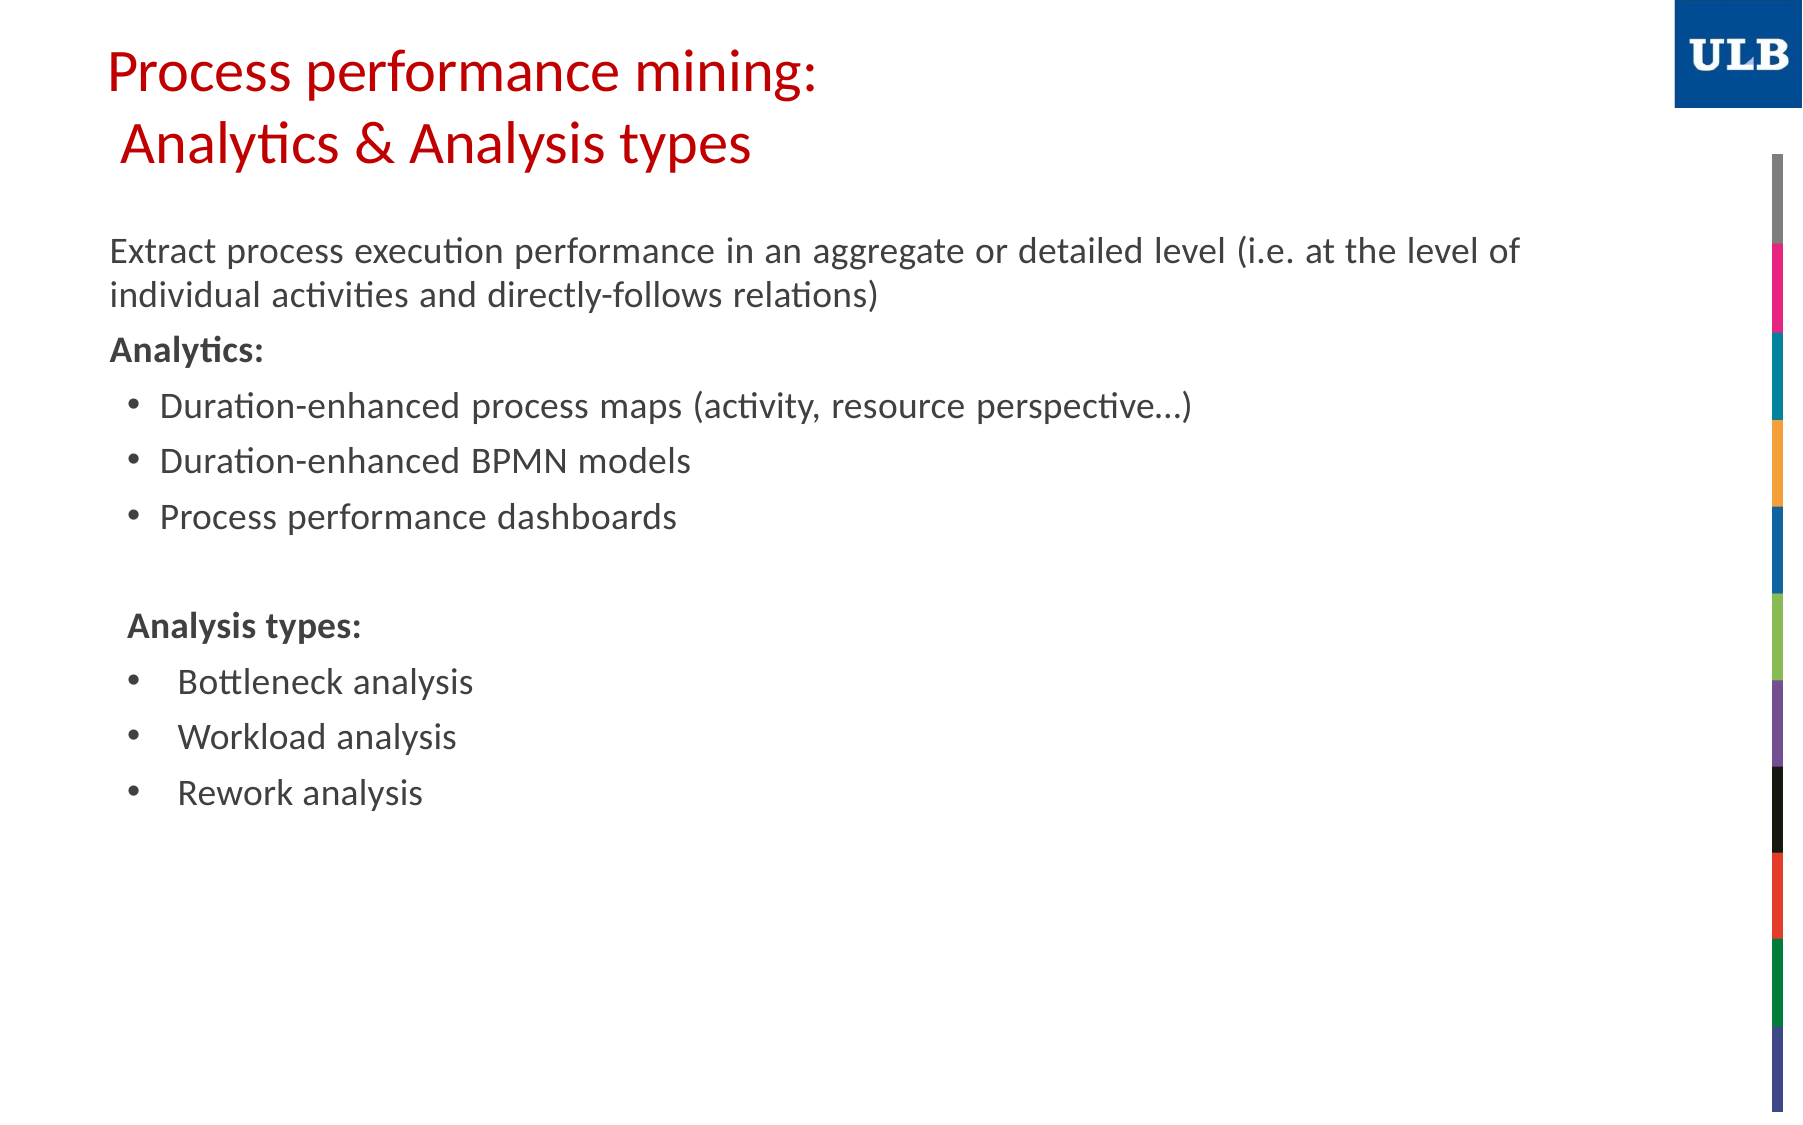

# Process performance mining:  Analytics & Analysis types
Extract process execution performance in an aggregate or detailed level (i.e. at the level of  individual activities and directly-follows relations)
Analytics:
Duration-enhanced process maps (activity, resource perspective…)
Duration-enhanced BPMN models
Process performance dashboards

Analysis types:
Bottleneck analysis
Workload analysis
Rework analysis